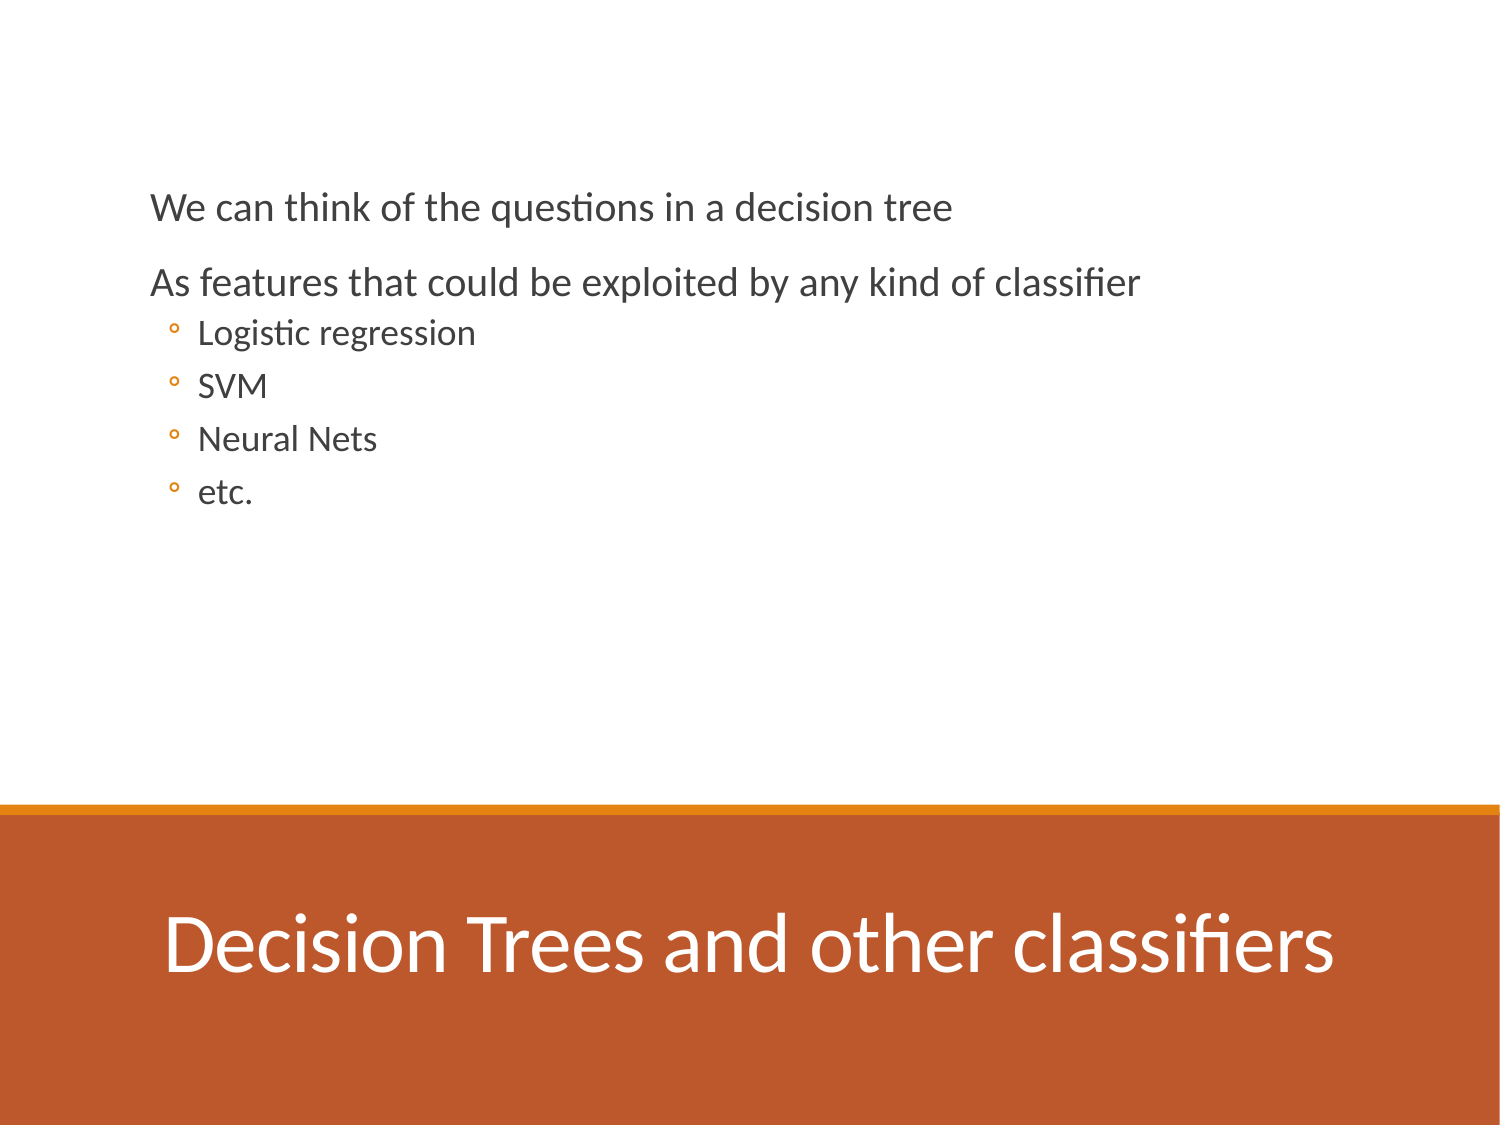

We can think of the questions in a decision tree
As features that could be exploited by any kind of classifier
Logistic regression
SVM
Neural Nets
etc.

# Decision Trees and other classifiers